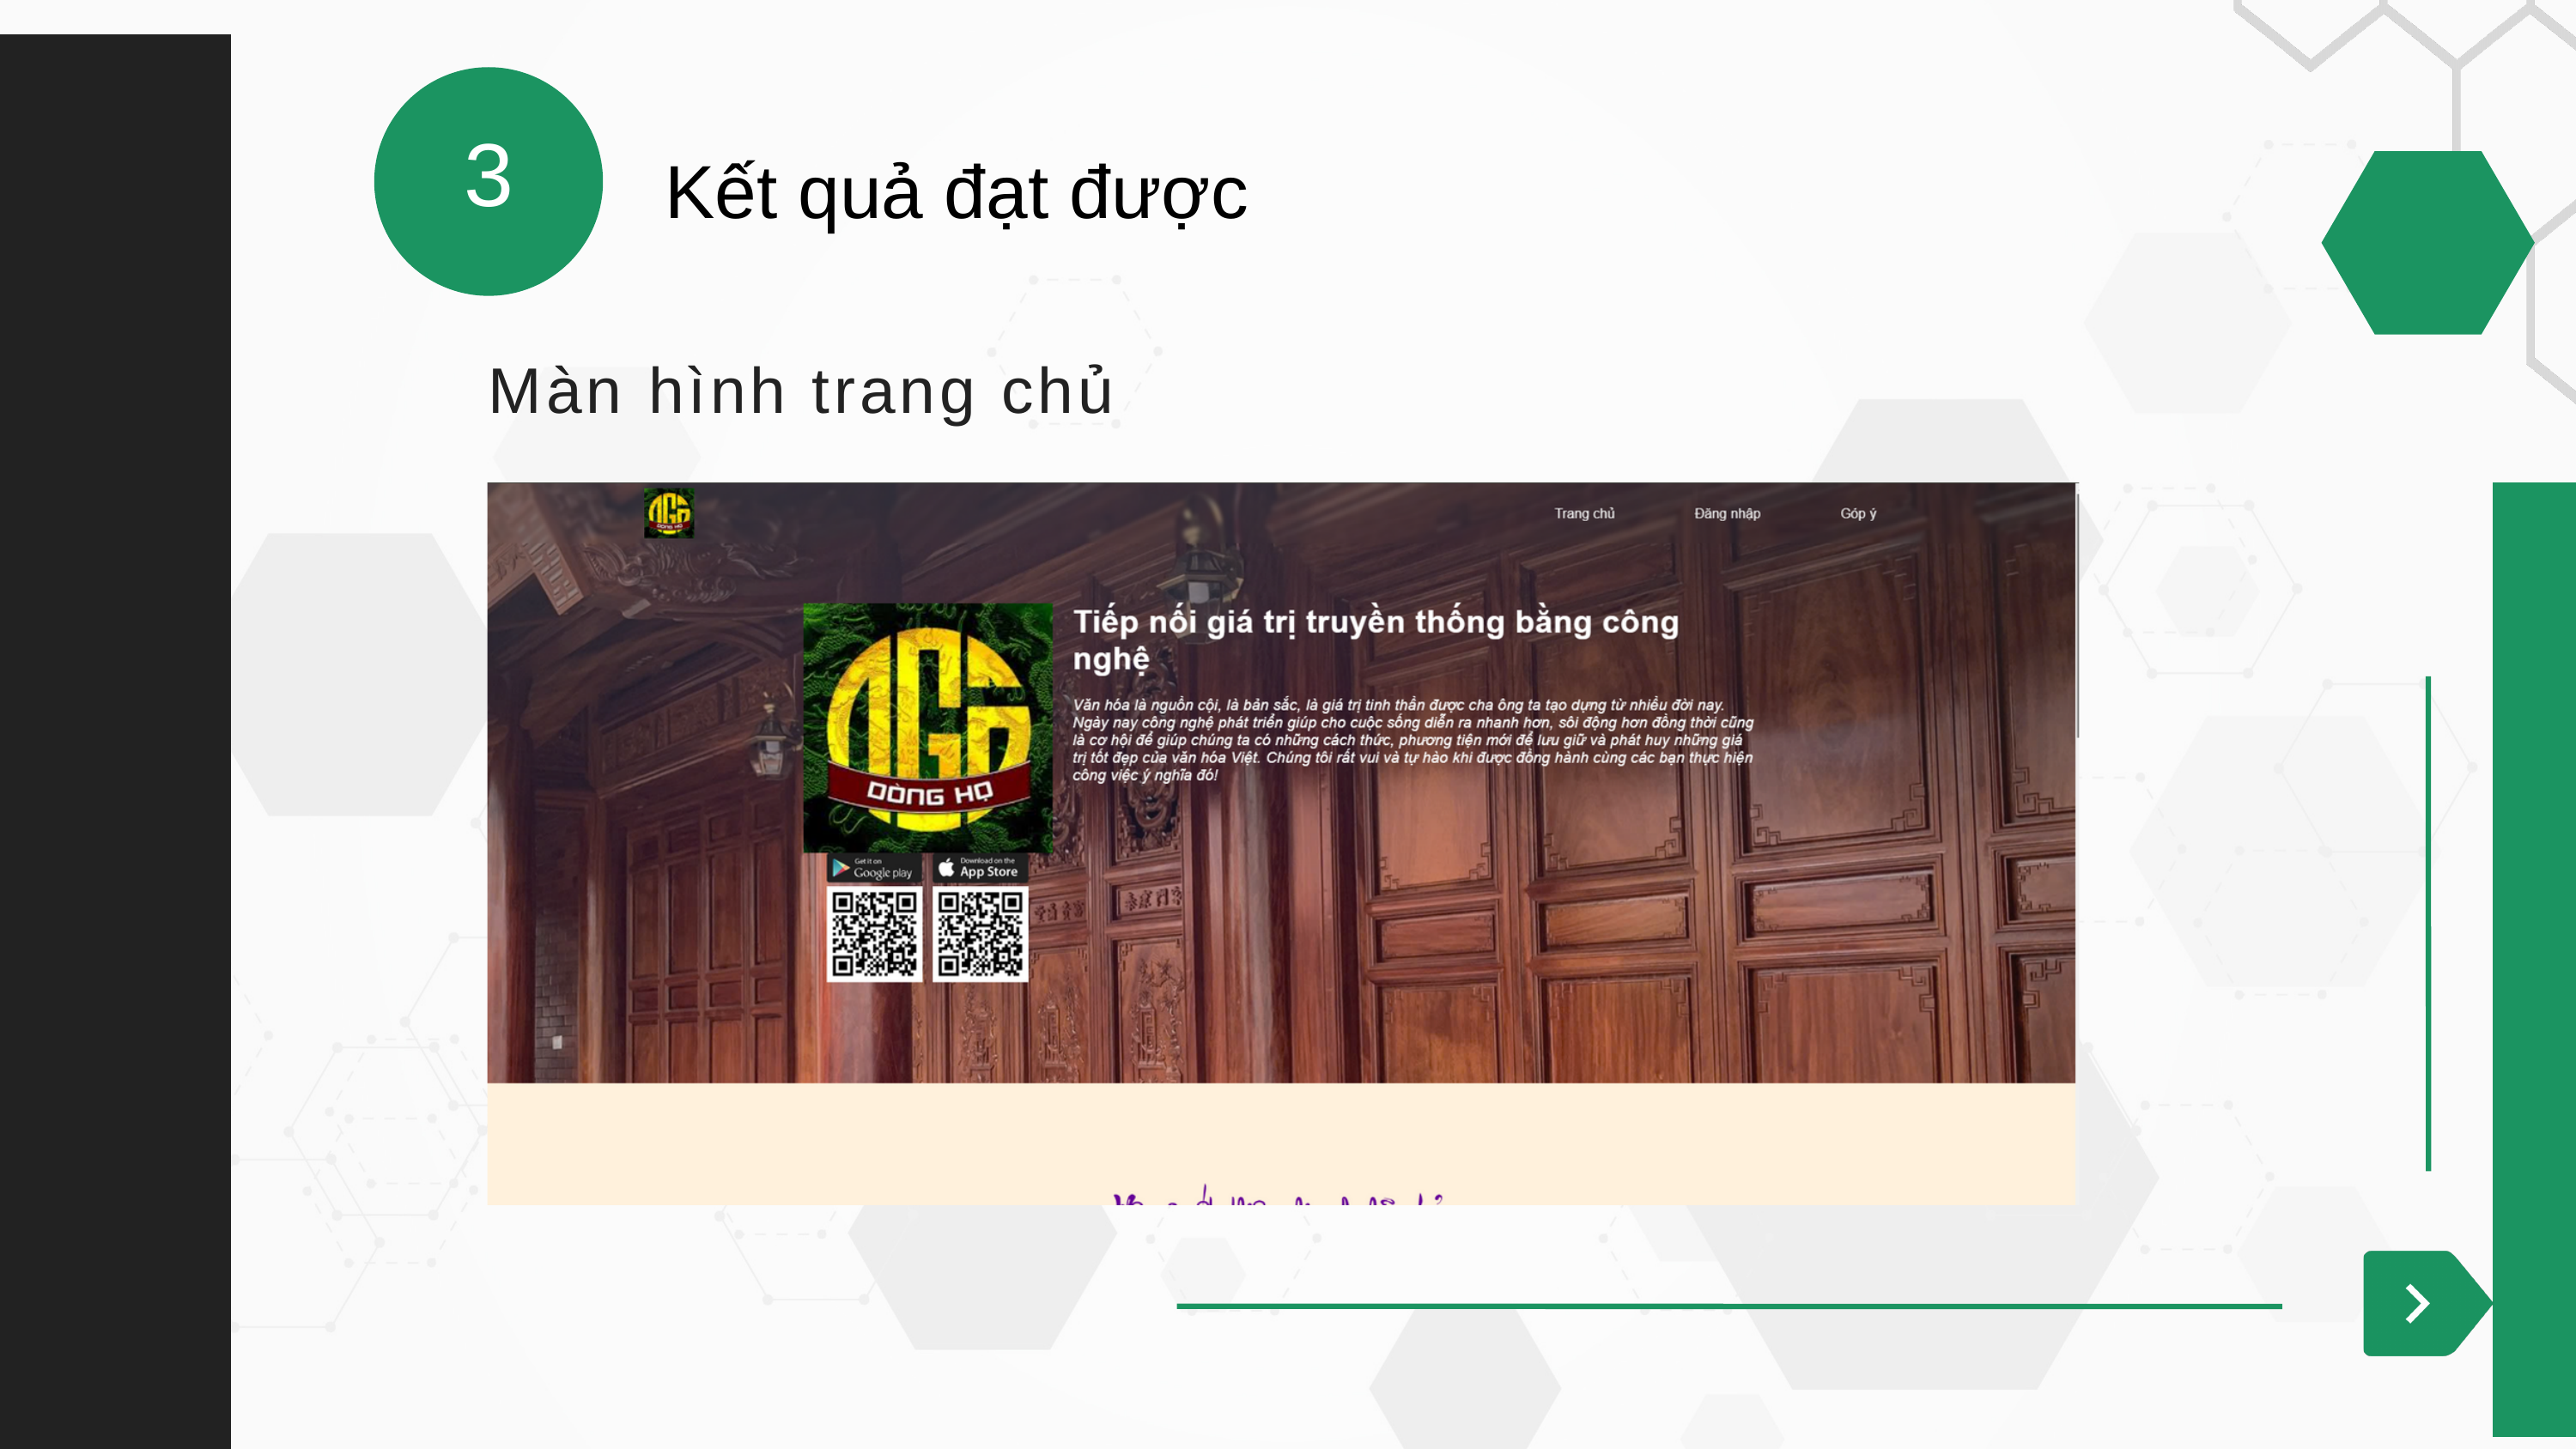

3
Kết quả đạt được

Màn hình trang chủ